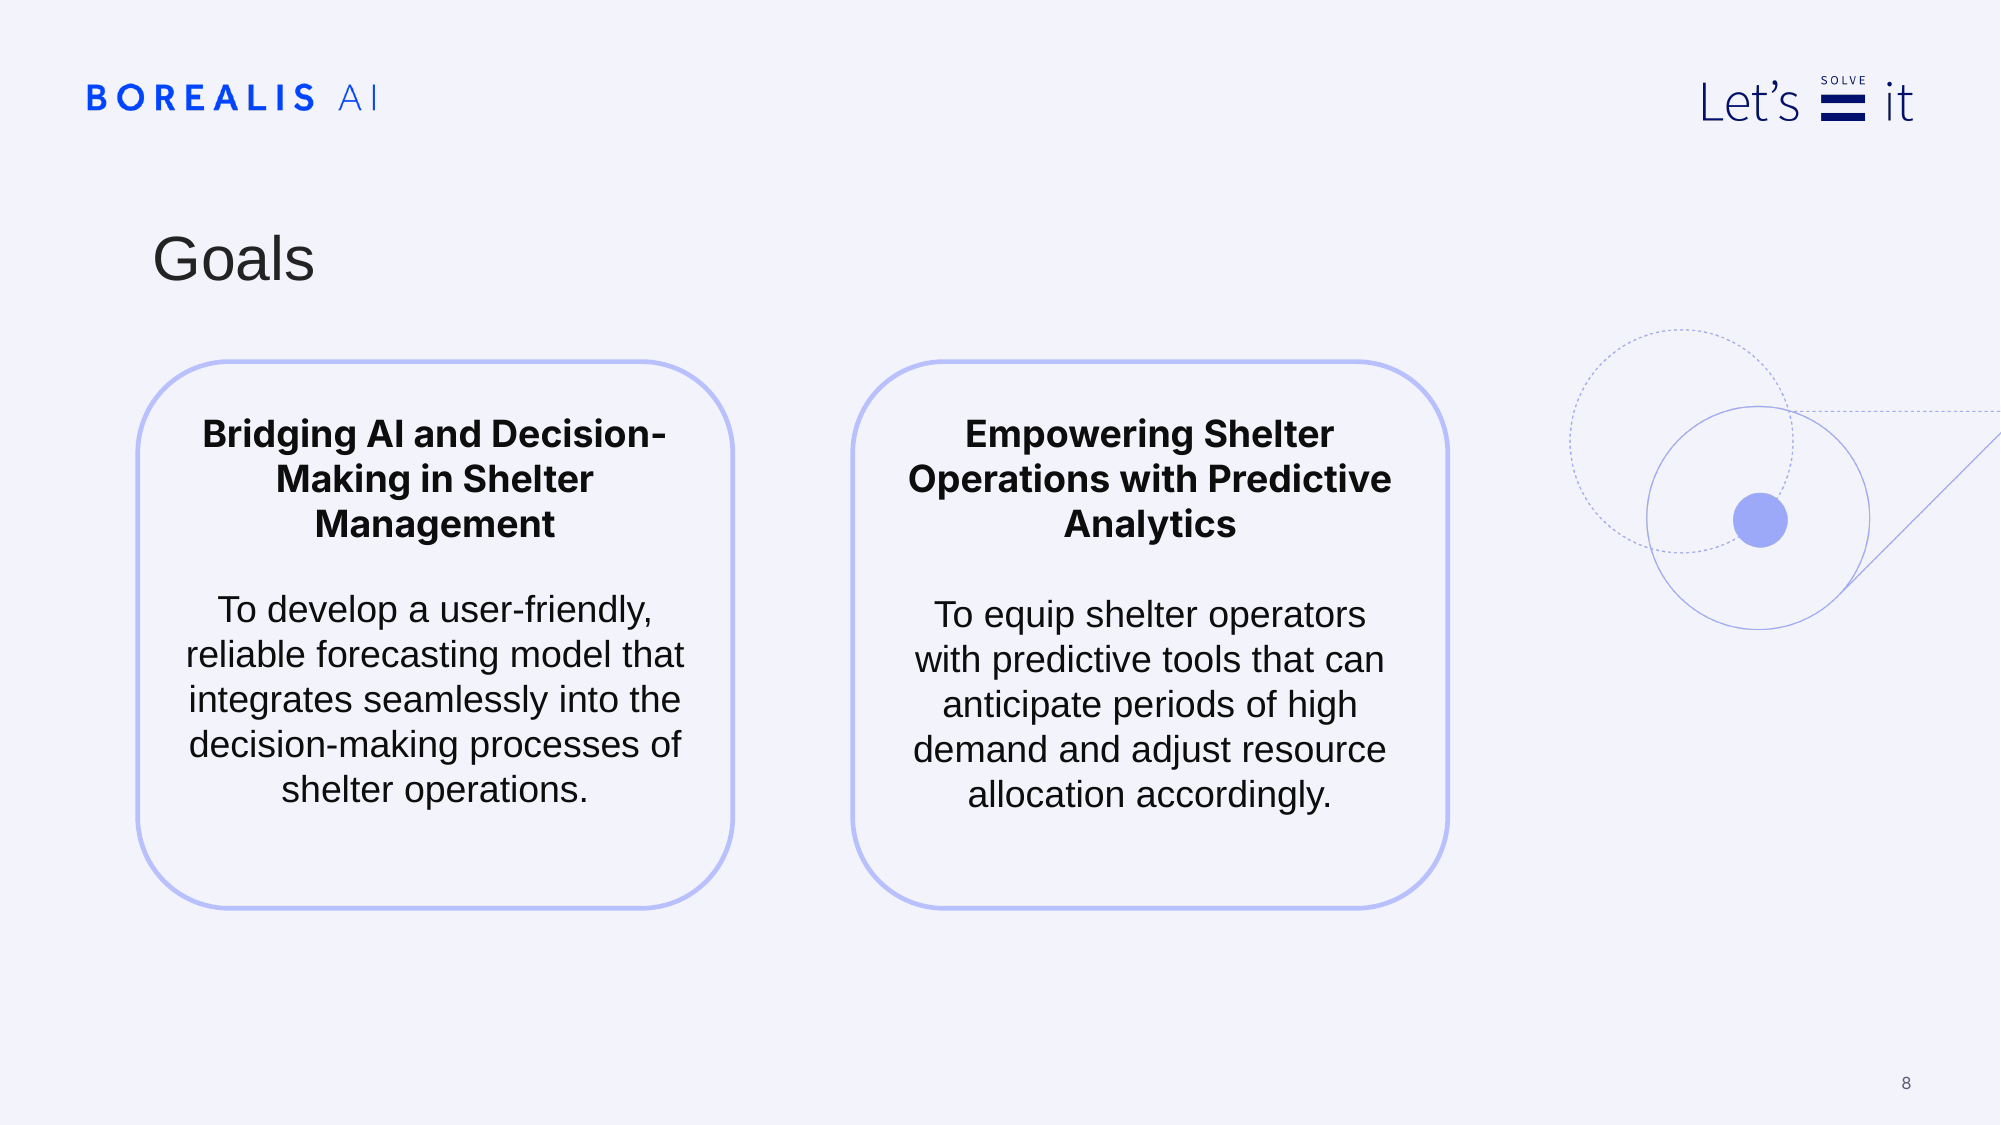

# Goals

Bridging AI and Decision-Making in Shelter Management

To develop a user-friendly, reliable forecasting model that integrates seamlessly into the decision-making processes of shelter operations.
Empowering Shelter Operations with Predictive Analytics

To equip shelter operators with predictive tools that can anticipate periods of high demand and adjust resource allocation accordingly.
8